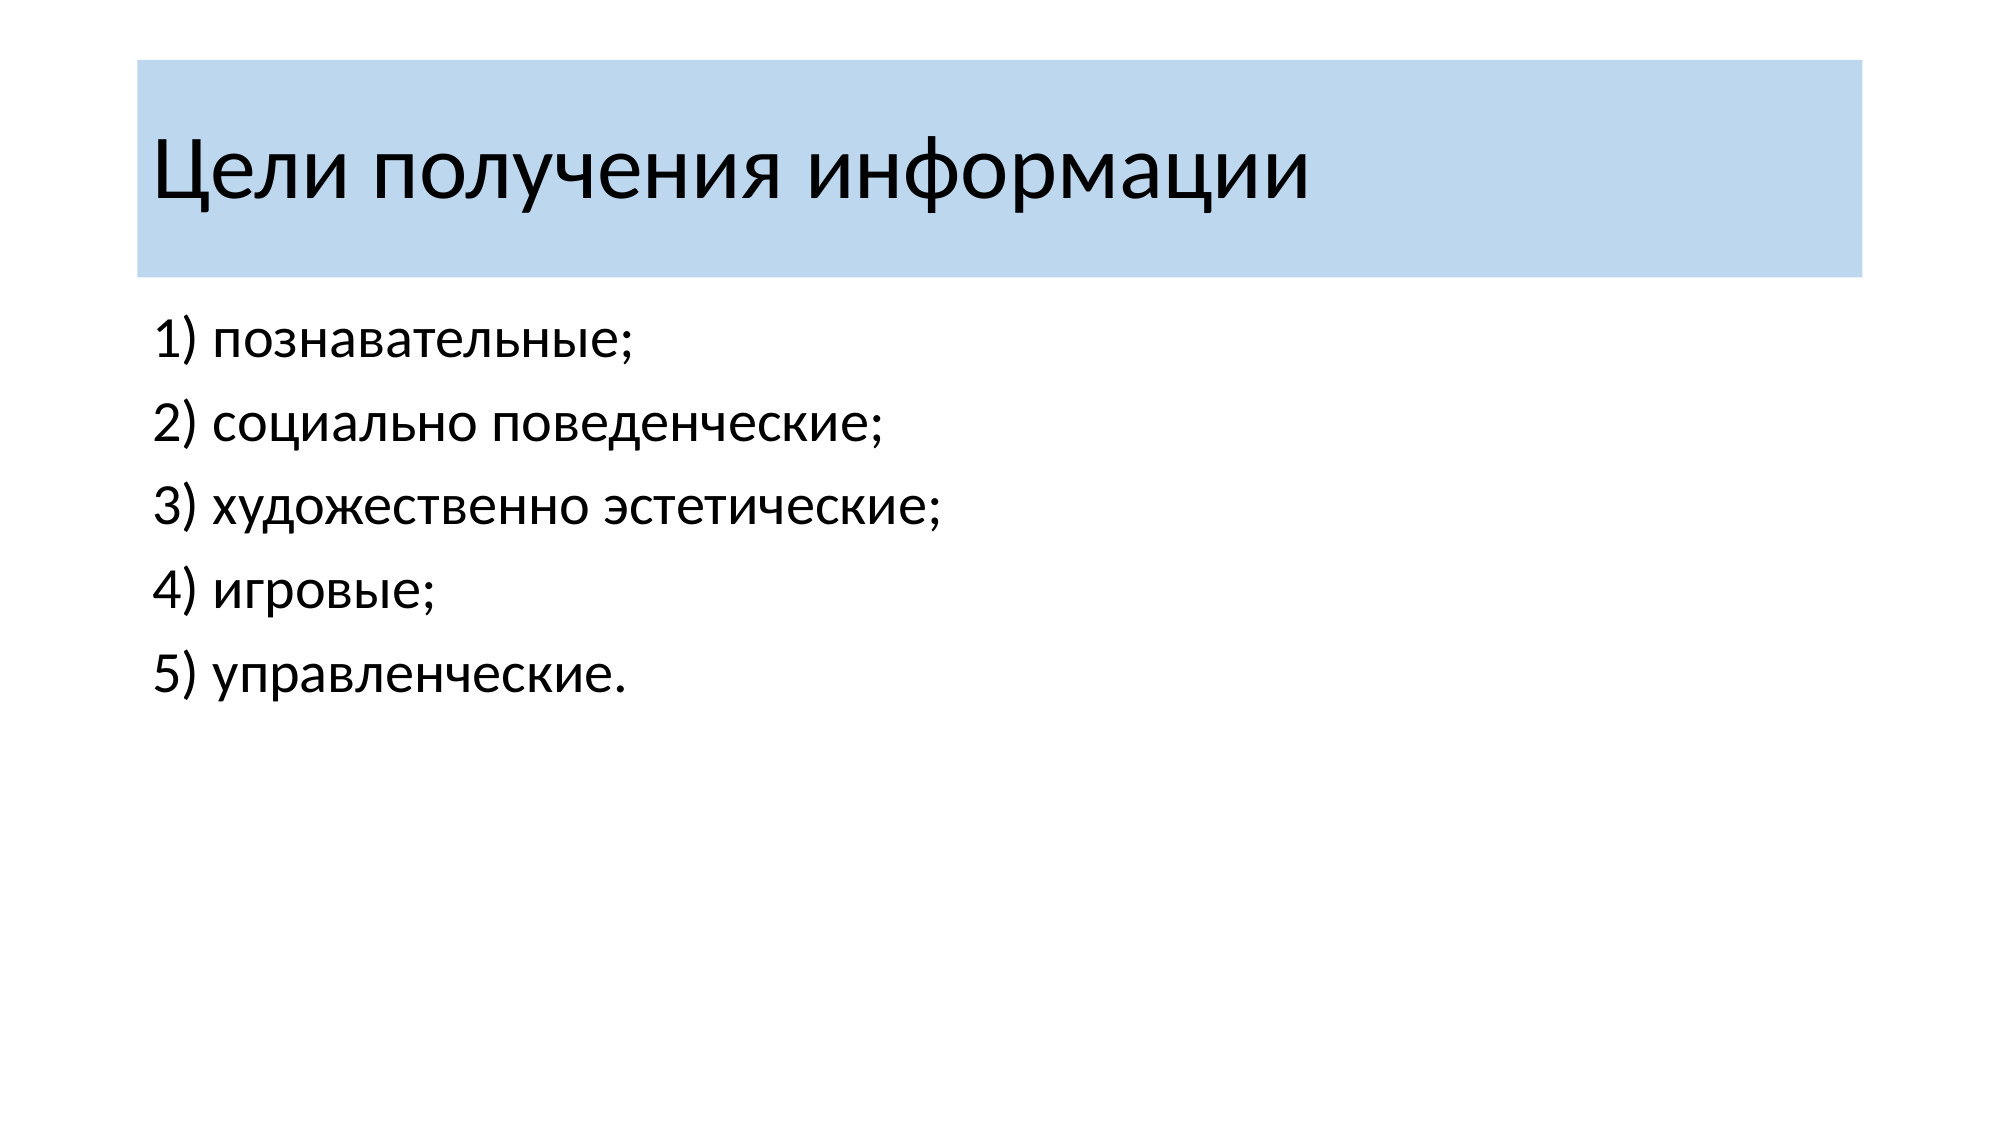

# Цели получения информации
1) познавательные;
2) социально поведенческие;
3) художественно эстетические;
4) игровые;
5) управленческие.